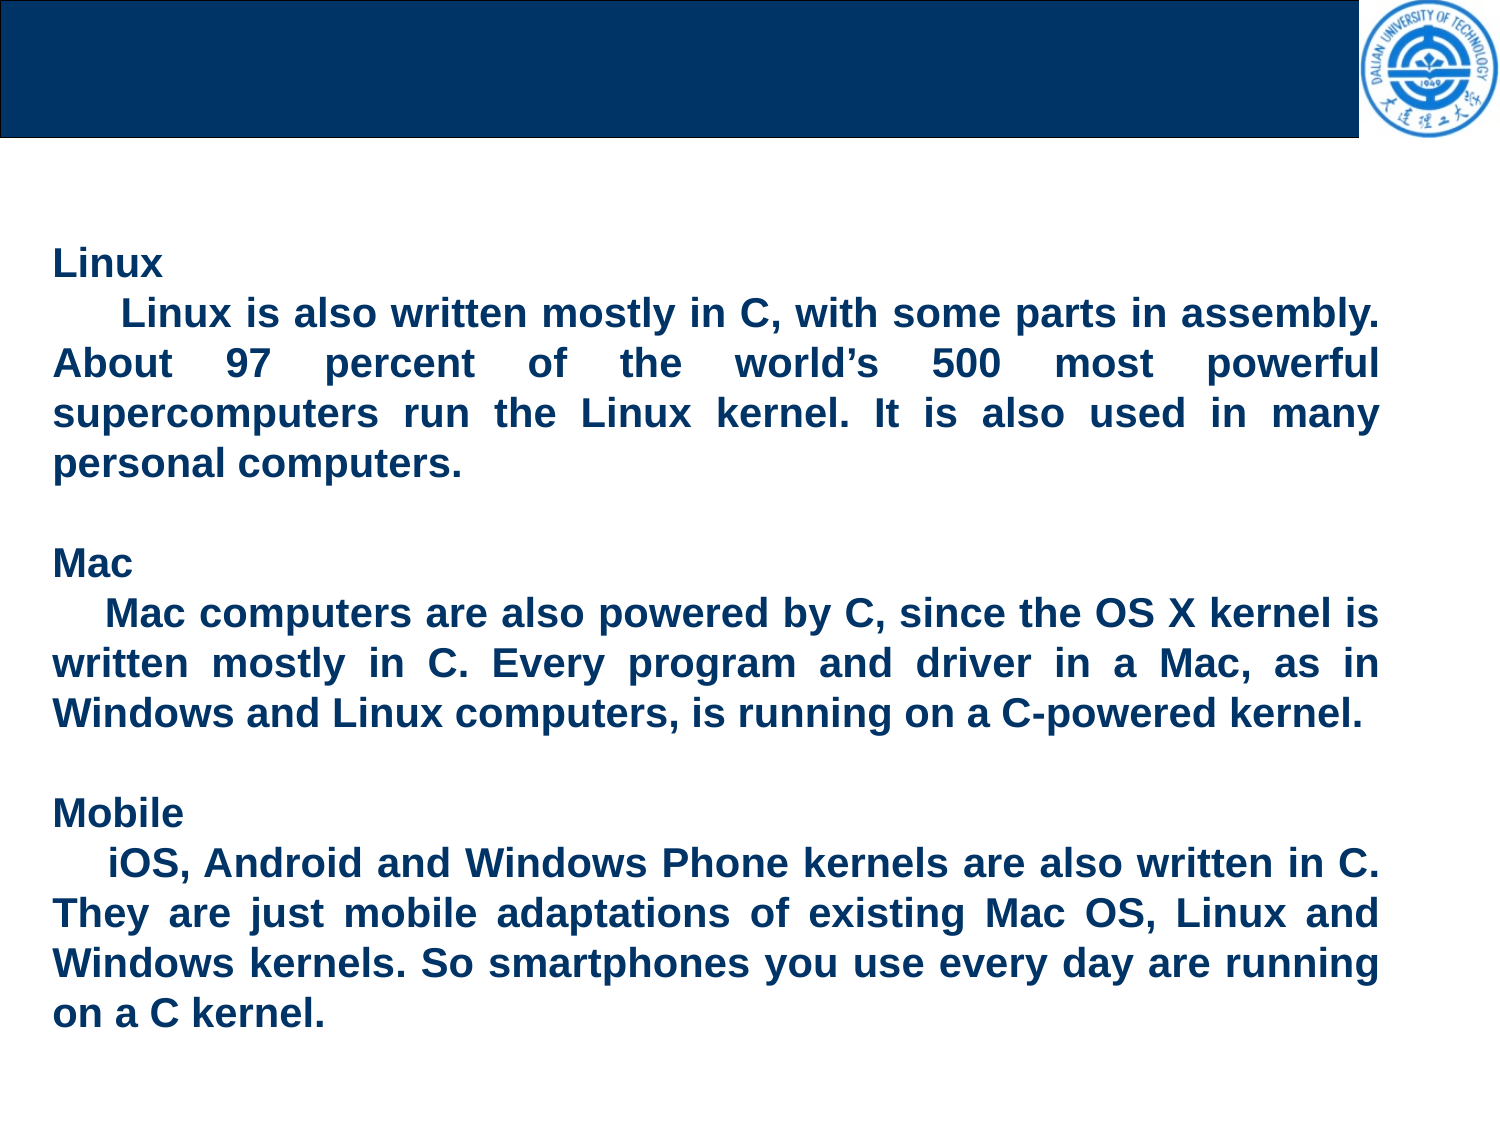

#
Linux
     Linux is also written mostly in C, with some parts in assembly. About 97 percent of the world’s 500 most powerful supercomputers run the Linux kernel. It is also used in many personal computers.

Mac
    Mac computers are also powered by C, since the OS X kernel is written mostly in C. Every program and driver in a Mac, as in Windows and Linux computers, is running on a C-powered kernel.

Mobile
    iOS, Android and Windows Phone kernels are also written in C. They are just mobile adaptations of existing Mac OS, Linux and Windows kernels. So smartphones you use every day are running on a C kernel.